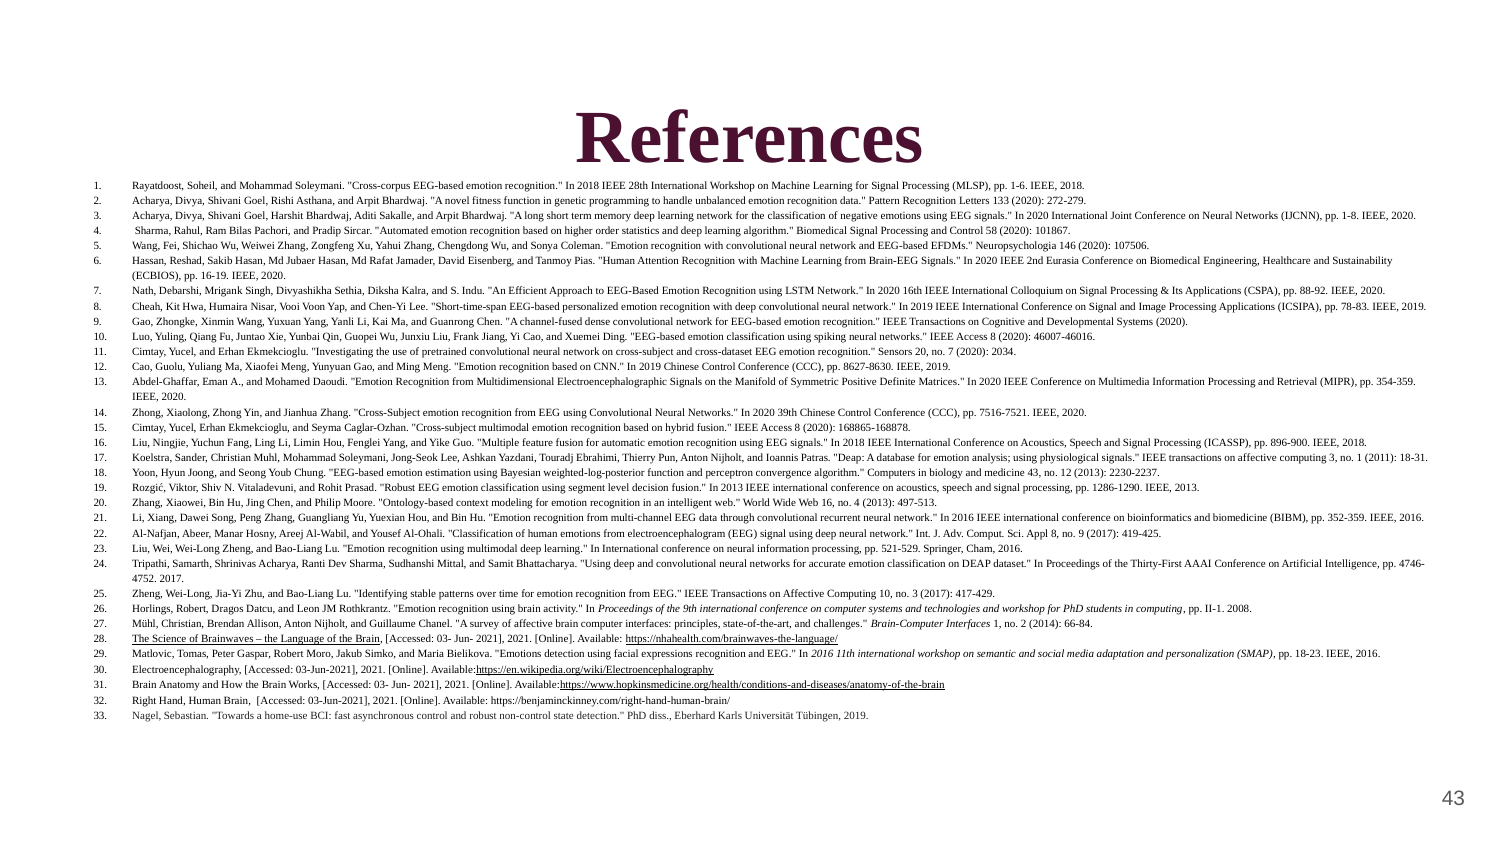

# References
Rayatdoost, Soheil, and Mohammad Soleymani. "Cross-corpus EEG-based emotion recognition." In 2018 IEEE 28th International Workshop on Machine Learning for Signal Processing (MLSP), pp. 1-6. IEEE, 2018.
Acharya, Divya, Shivani Goel, Rishi Asthana, and Arpit Bhardwaj. "A novel fitness function in genetic programming to handle unbalanced emotion recognition data." Pattern Recognition Letters 133 (2020): 272-279.
Acharya, Divya, Shivani Goel, Harshit Bhardwaj, Aditi Sakalle, and Arpit Bhardwaj. "A long short term memory deep learning network for the classification of negative emotions using EEG signals." In 2020 International Joint Conference on Neural Networks (IJCNN), pp. 1-8. IEEE, 2020.
 Sharma, Rahul, Ram Bilas Pachori, and Pradip Sircar. "Automated emotion recognition based on higher order statistics and deep learning algorithm." Biomedical Signal Processing and Control 58 (2020): 101867.
Wang, Fei, Shichao Wu, Weiwei Zhang, Zongfeng Xu, Yahui Zhang, Chengdong Wu, and Sonya Coleman. "Emotion recognition with convolutional neural network and EEG-based EFDMs." Neuropsychologia 146 (2020): 107506.
Hassan, Reshad, Sakib Hasan, Md Jubaer Hasan, Md Rafat Jamader, David Eisenberg, and Tanmoy Pias. "Human Attention Recognition with Machine Learning from Brain-EEG Signals." In 2020 IEEE 2nd Eurasia Conference on Biomedical Engineering, Healthcare and Sustainability (ECBIOS), pp. 16-19. IEEE, 2020.
Nath, Debarshi, Mrigank Singh, Divyashikha Sethia, Diksha Kalra, and S. Indu. "An Efficient Approach to EEG-Based Emotion Recognition using LSTM Network." In 2020 16th IEEE International Colloquium on Signal Processing & Its Applications (CSPA), pp. 88-92. IEEE, 2020.
Cheah, Kit Hwa, Humaira Nisar, Vooi Voon Yap, and Chen-Yi Lee. "Short-time-span EEG-based personalized emotion recognition with deep convolutional neural network." In 2019 IEEE International Conference on Signal and Image Processing Applications (ICSIPA), pp. 78-83. IEEE, 2019.
Gao, Zhongke, Xinmin Wang, Yuxuan Yang, Yanli Li, Kai Ma, and Guanrong Chen. "A channel-fused dense convolutional network for EEG-based emotion recognition." IEEE Transactions on Cognitive and Developmental Systems (2020).
Luo, Yuling, Qiang Fu, Juntao Xie, Yunbai Qin, Guopei Wu, Junxiu Liu, Frank Jiang, Yi Cao, and Xuemei Ding. "EEG-based emotion classification using spiking neural networks." IEEE Access 8 (2020): 46007-46016.
Cimtay, Yucel, and Erhan Ekmekcioglu. "Investigating the use of pretrained convolutional neural network on cross-subject and cross-dataset EEG emotion recognition." Sensors 20, no. 7 (2020): 2034.
Cao, Guolu, Yuliang Ma, Xiaofei Meng, Yunyuan Gao, and Ming Meng. "Emotion recognition based on CNN." In 2019 Chinese Control Conference (CCC), pp. 8627-8630. IEEE, 2019.
Abdel-Ghaffar, Eman A., and Mohamed Daoudi. "Emotion Recognition from Multidimensional Electroencephalographic Signals on the Manifold of Symmetric Positive Definite Matrices." In 2020 IEEE Conference on Multimedia Information Processing and Retrieval (MIPR), pp. 354-359. IEEE, 2020.
Zhong, Xiaolong, Zhong Yin, and Jianhua Zhang. "Cross-Subject emotion recognition from EEG using Convolutional Neural Networks." In 2020 39th Chinese Control Conference (CCC), pp. 7516-7521. IEEE, 2020.
Cimtay, Yucel, Erhan Ekmekcioglu, and Seyma Caglar-Ozhan. "Cross-subject multimodal emotion recognition based on hybrid fusion." IEEE Access 8 (2020): 168865-168878.
Liu, Ningjie, Yuchun Fang, Ling Li, Limin Hou, Fenglei Yang, and Yike Guo. "Multiple feature fusion for automatic emotion recognition using EEG signals." In 2018 IEEE International Conference on Acoustics, Speech and Signal Processing (ICASSP), pp. 896-900. IEEE, 2018.
Koelstra, Sander, Christian Muhl, Mohammad Soleymani, Jong-Seok Lee, Ashkan Yazdani, Touradj Ebrahimi, Thierry Pun, Anton Nijholt, and Ioannis Patras. "Deap: A database for emotion analysis; using physiological signals." IEEE transactions on affective computing 3, no. 1 (2011): 18-31.
Yoon, Hyun Joong, and Seong Youb Chung. "EEG-based emotion estimation using Bayesian weighted-log-posterior function and perceptron convergence algorithm." Computers in biology and medicine 43, no. 12 (2013): 2230-2237.
Rozgić, Viktor, Shiv N. Vitaladevuni, and Rohit Prasad. "Robust EEG emotion classification using segment level decision fusion." In 2013 IEEE international conference on acoustics, speech and signal processing, pp. 1286-1290. IEEE, 2013.
Zhang, Xiaowei, Bin Hu, Jing Chen, and Philip Moore. "Ontology-based context modeling for emotion recognition in an intelligent web." World Wide Web 16, no. 4 (2013): 497-513.
Li, Xiang, Dawei Song, Peng Zhang, Guangliang Yu, Yuexian Hou, and Bin Hu. "Emotion recognition from multi-channel EEG data through convolutional recurrent neural network." In 2016 IEEE international conference on bioinformatics and biomedicine (BIBM), pp. 352-359. IEEE, 2016.
Al-Nafjan, Abeer, Manar Hosny, Areej Al-Wabil, and Yousef Al-Ohali. "Classification of human emotions from electroencephalogram (EEG) signal using deep neural network." Int. J. Adv. Comput. Sci. Appl 8, no. 9 (2017): 419-425.
Liu, Wei, Wei-Long Zheng, and Bao-Liang Lu. "Emotion recognition using multimodal deep learning." In International conference on neural information processing, pp. 521-529. Springer, Cham, 2016.
Tripathi, Samarth, Shrinivas Acharya, Ranti Dev Sharma, Sudhanshi Mittal, and Samit Bhattacharya. "Using deep and convolutional neural networks for accurate emotion classification on DEAP dataset." In Proceedings of the Thirty-First AAAI Conference on Artificial Intelligence, pp. 4746-4752. 2017.
Zheng, Wei-Long, Jia-Yi Zhu, and Bao-Liang Lu. "Identifying stable patterns over time for emotion recognition from EEG." IEEE Transactions on Affective Computing 10, no. 3 (2017): 417-429.
Horlings, Robert, Dragos Datcu, and Leon JM Rothkrantz. "Emotion recognition using brain activity." In Proceedings of the 9th international conference on computer systems and technologies and workshop for PhD students in computing, pp. II-1. 2008.
Mühl, Christian, Brendan Allison, Anton Nijholt, and Guillaume Chanel. "A survey of affective brain computer interfaces: principles, state-of-the-art, and challenges." Brain-Computer Interfaces 1, no. 2 (2014): 66-84.
The Science of Brainwaves – the Language of the Brain, [Accessed: 03- Jun- 2021], 2021. [Online]. Available: https://nhahealth.com/brainwaves-the-language/
Matlovic, Tomas, Peter Gaspar, Robert Moro, Jakub Simko, and Maria Bielikova. "Emotions detection using facial expressions recognition and EEG." In 2016 11th international workshop on semantic and social media adaptation and personalization (SMAP), pp. 18-23. IEEE, 2016.
Electroencephalography, [Accessed: 03-Jun-2021], 2021. [Online]. Available:https://en.wikipedia.org/wiki/Electroencephalography
Brain Anatomy and How the Brain Works, [Accessed: 03- Jun- 2021], 2021. [Online]. Available:https://www.hopkinsmedicine.org/health/conditions-and-diseases/anatomy-of-the-brain
Right Hand, Human Brain,  [Accessed: 03-Jun-2021], 2021. [Online]. Available: https://benjaminckinney.com/right-hand-human-brain/
Nagel, Sebastian. "Towards a home-use BCI: fast asynchronous control and robust non-control state detection." PhD diss., Eberhard Karls Universität Tübingen, 2019.

43